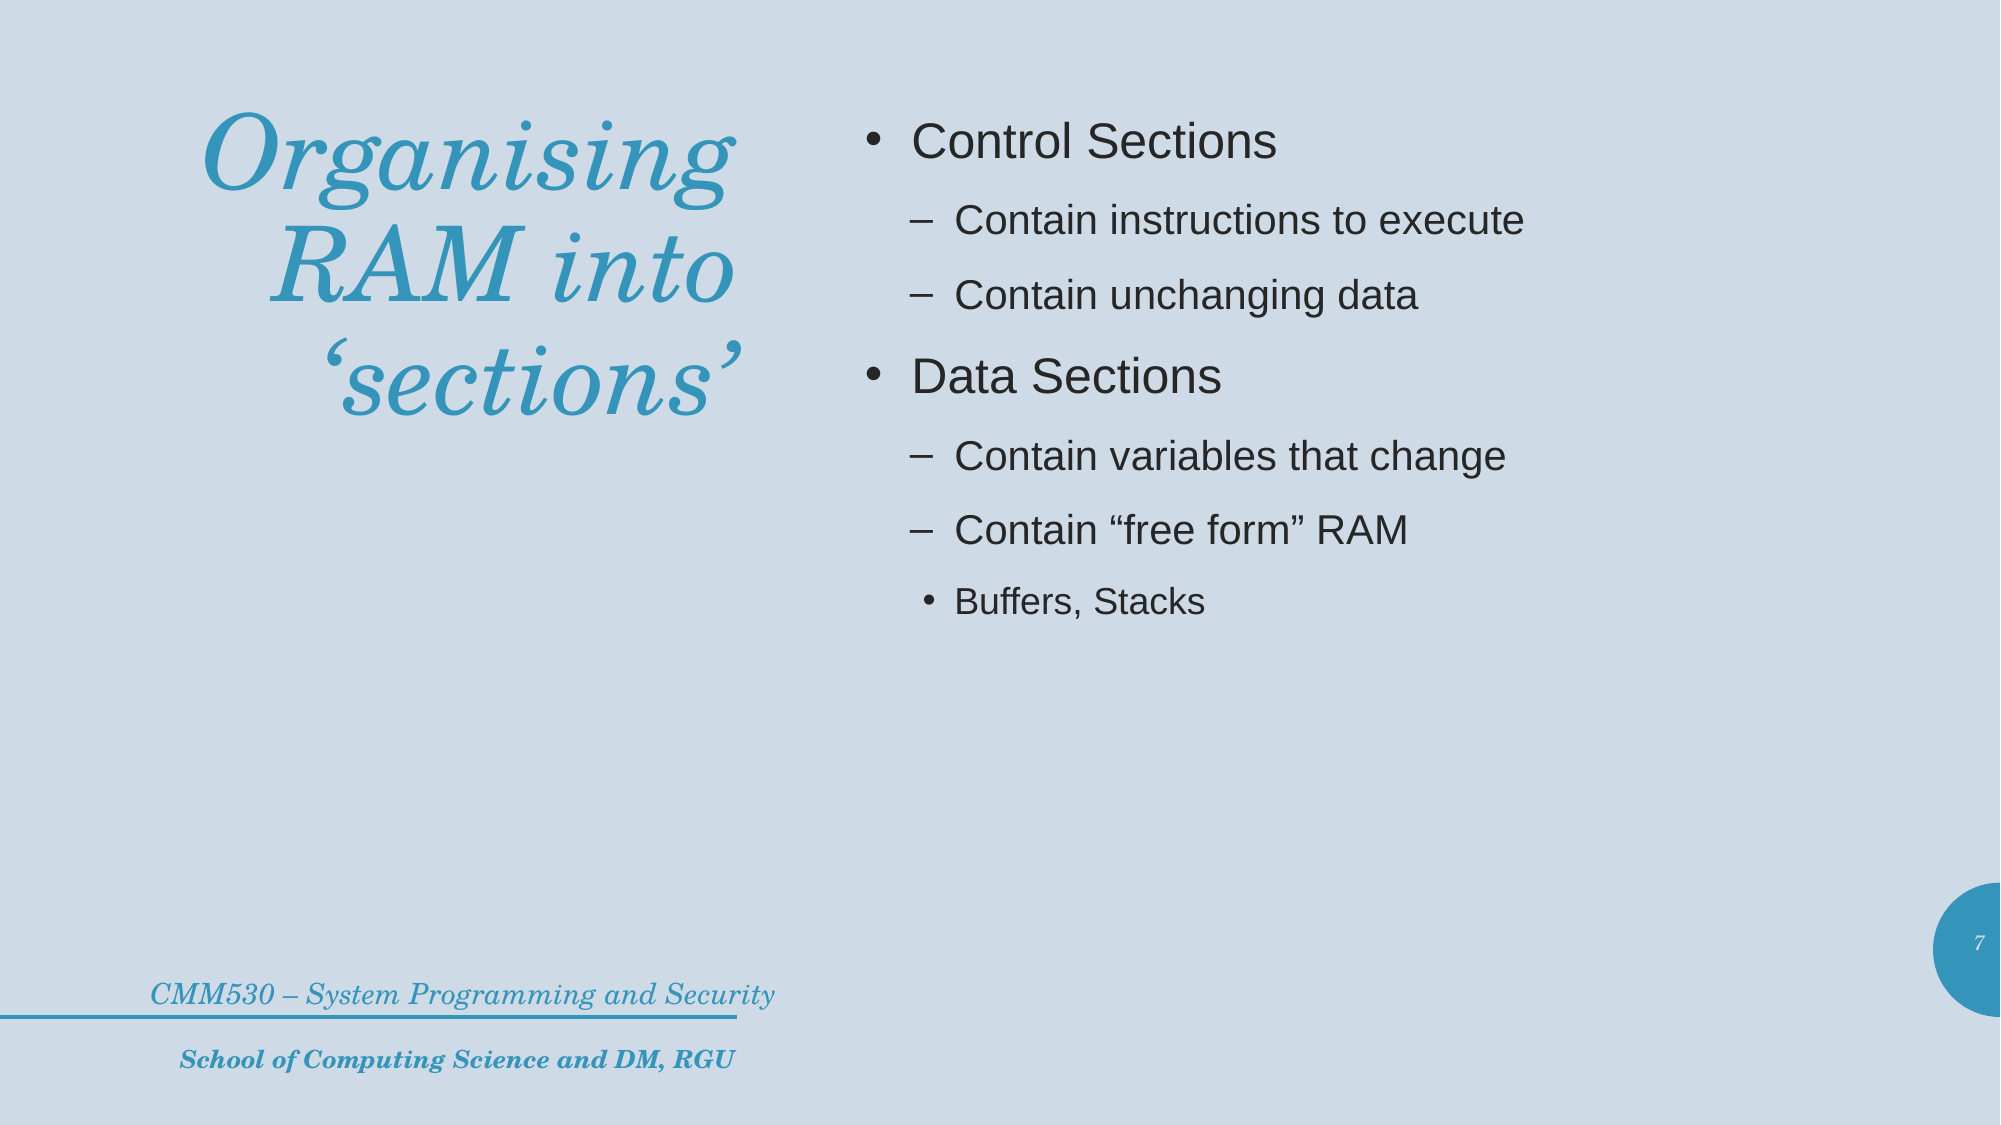

# Organising RAM into ‘sections’
Control Sections
Contain instructions to execute
Contain unchanging data
Data Sections
Contain variables that change
Contain “free form” RAM
Buffers, Stacks

7